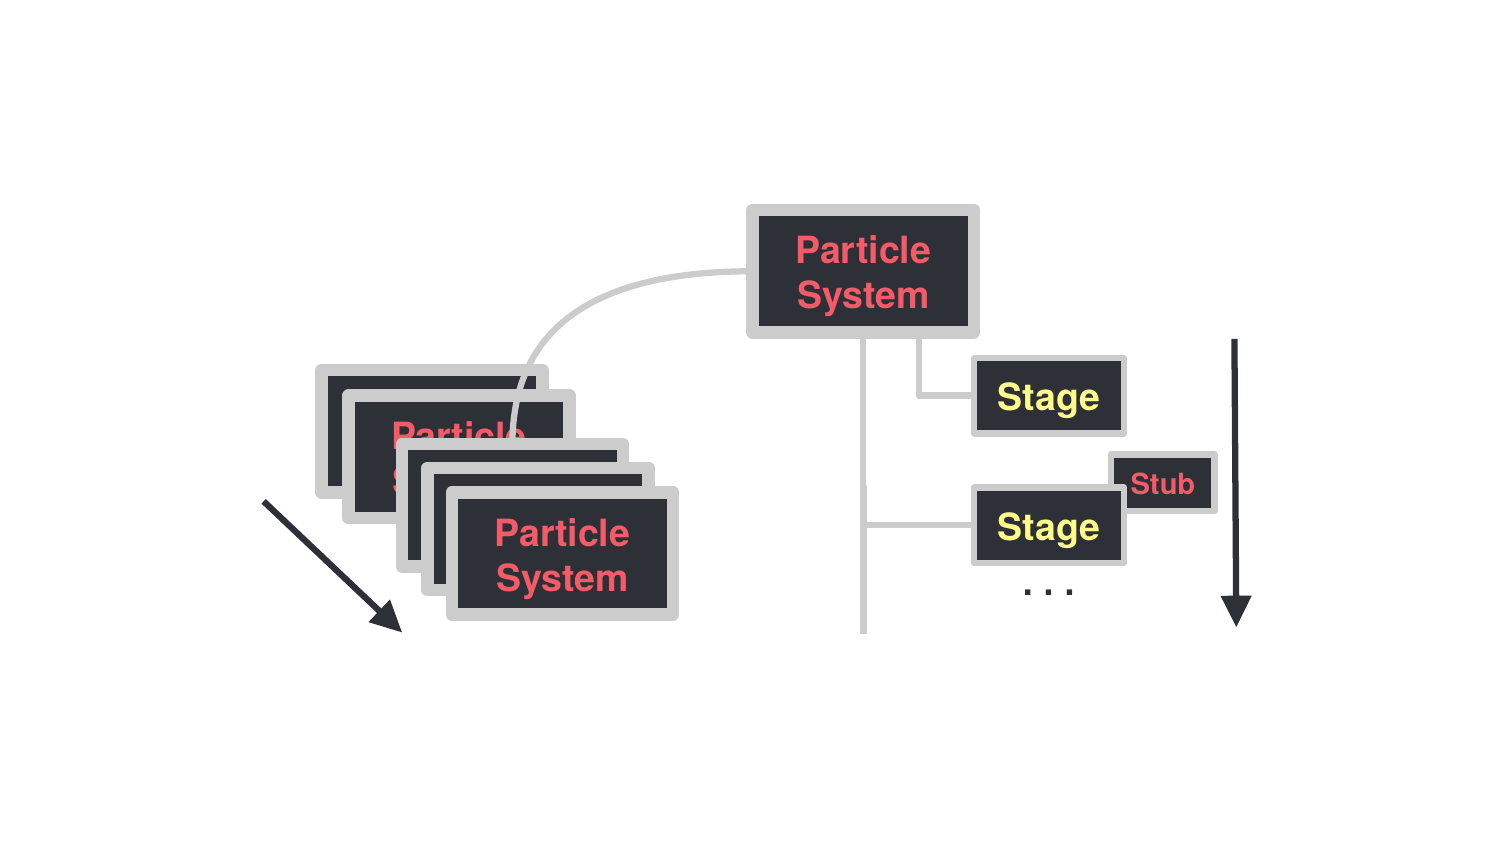

Particle System
Stage

Particle System

Stub

Stage
Particle System
. . .